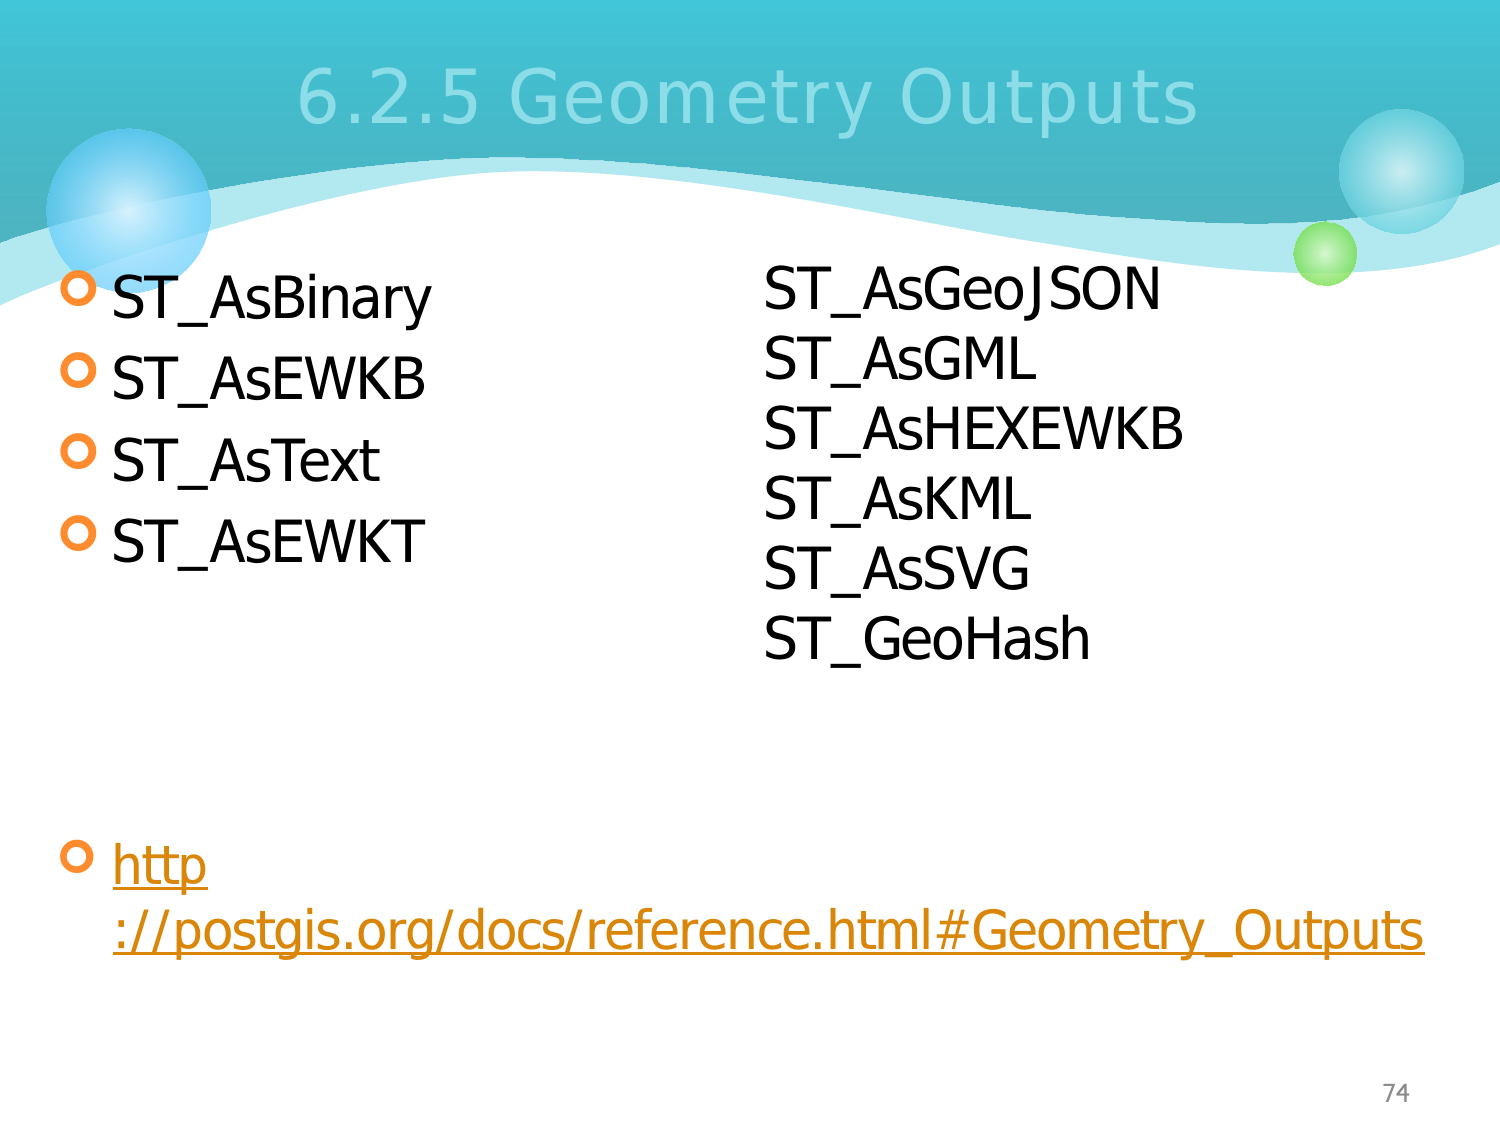

# 6.2.5 Geometry Outputs
ST_AsGeoJSON
ST_AsGML
ST_AsHEXEWKB
ST_AsKML
ST_AsSVG
ST_GeoHash
ST_AsBinary
ST_AsEWKB
ST_AsText
ST_AsEWKT

http://postgis.org/docs/reference.html#Geometry_Outputs
74